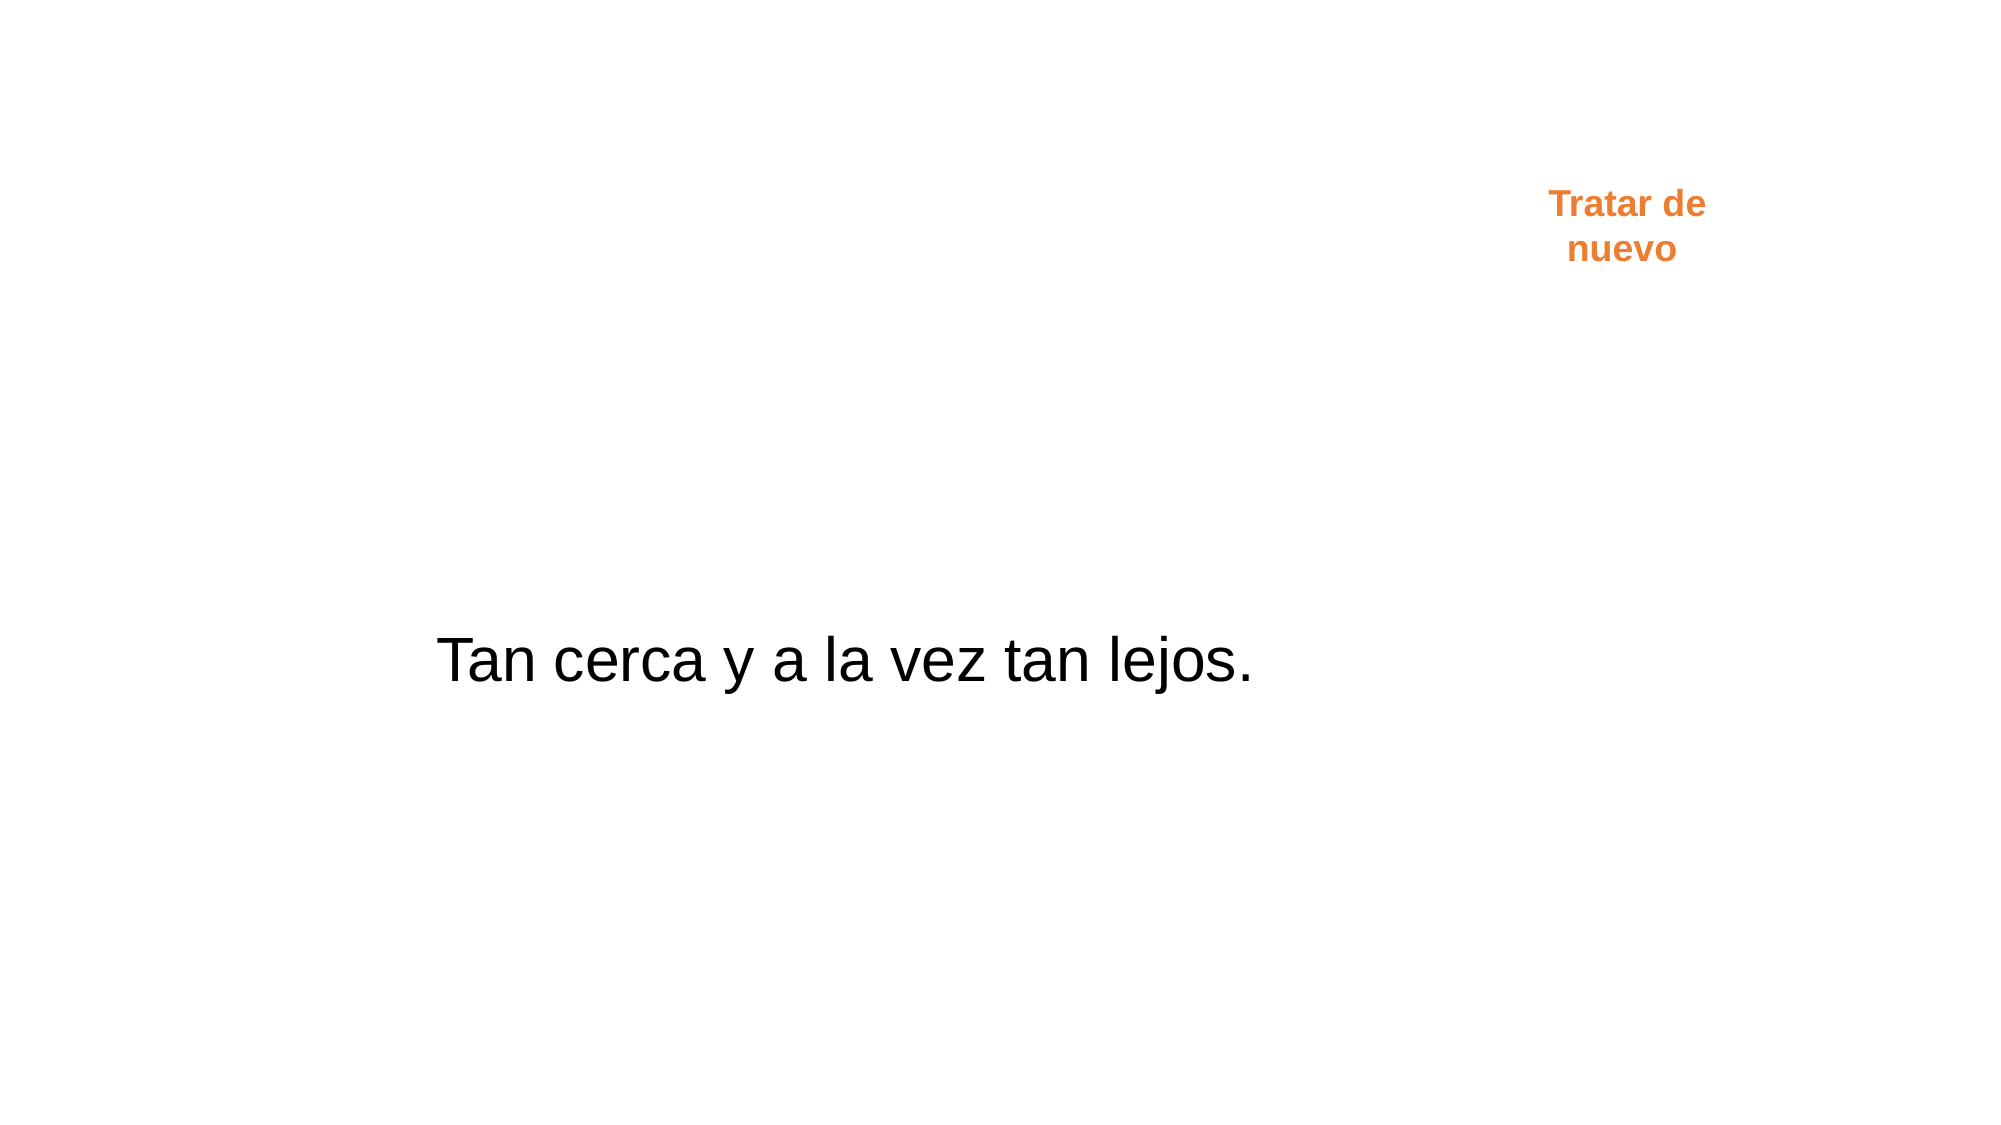

Tratar de nuevo
Tan cerca y a la vez tan lejos.